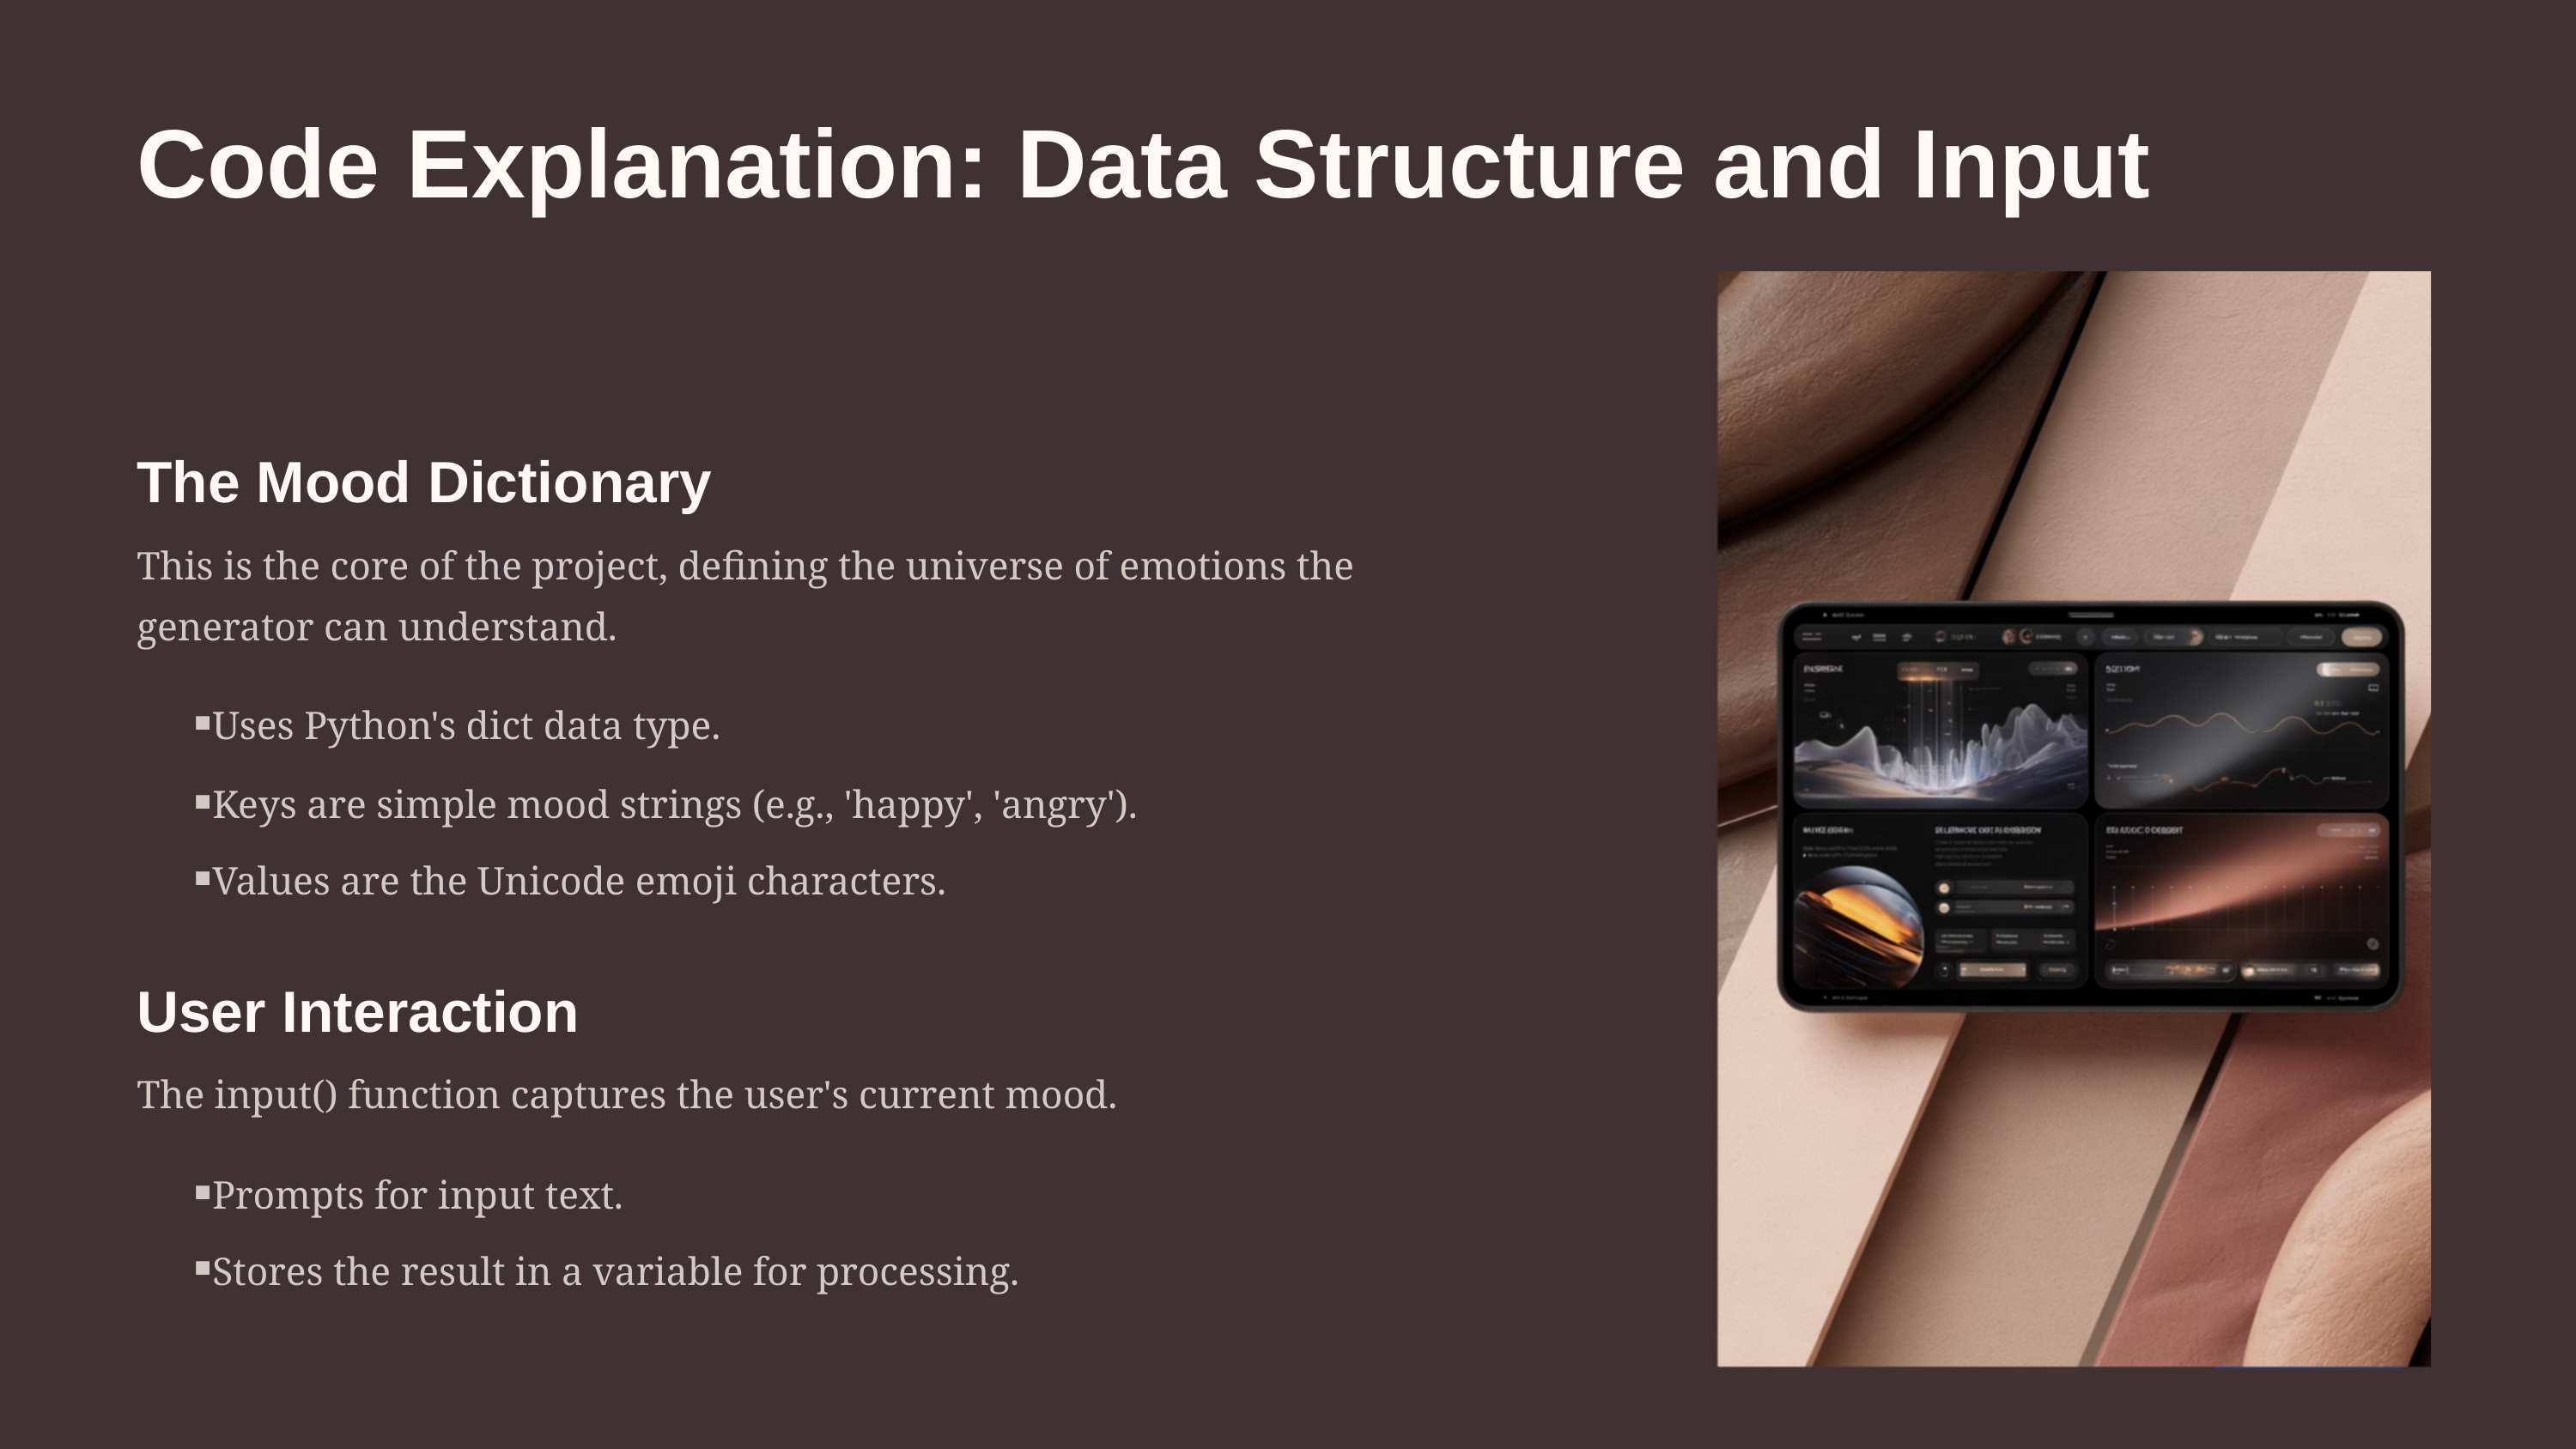

Code Explanation: Data Structure and Input

The Mood Dictionary
This is the core of the project, defining the universe of emotions the generator can understand.
Uses Python's dict data type.
Keys are simple mood strings (e.g., 'happy', 'angry').
Values are the Unicode emoji characters.
User Interaction
The input() function captures the user's current mood.
Prompts for input text.
Stores the result in a variable for processing.